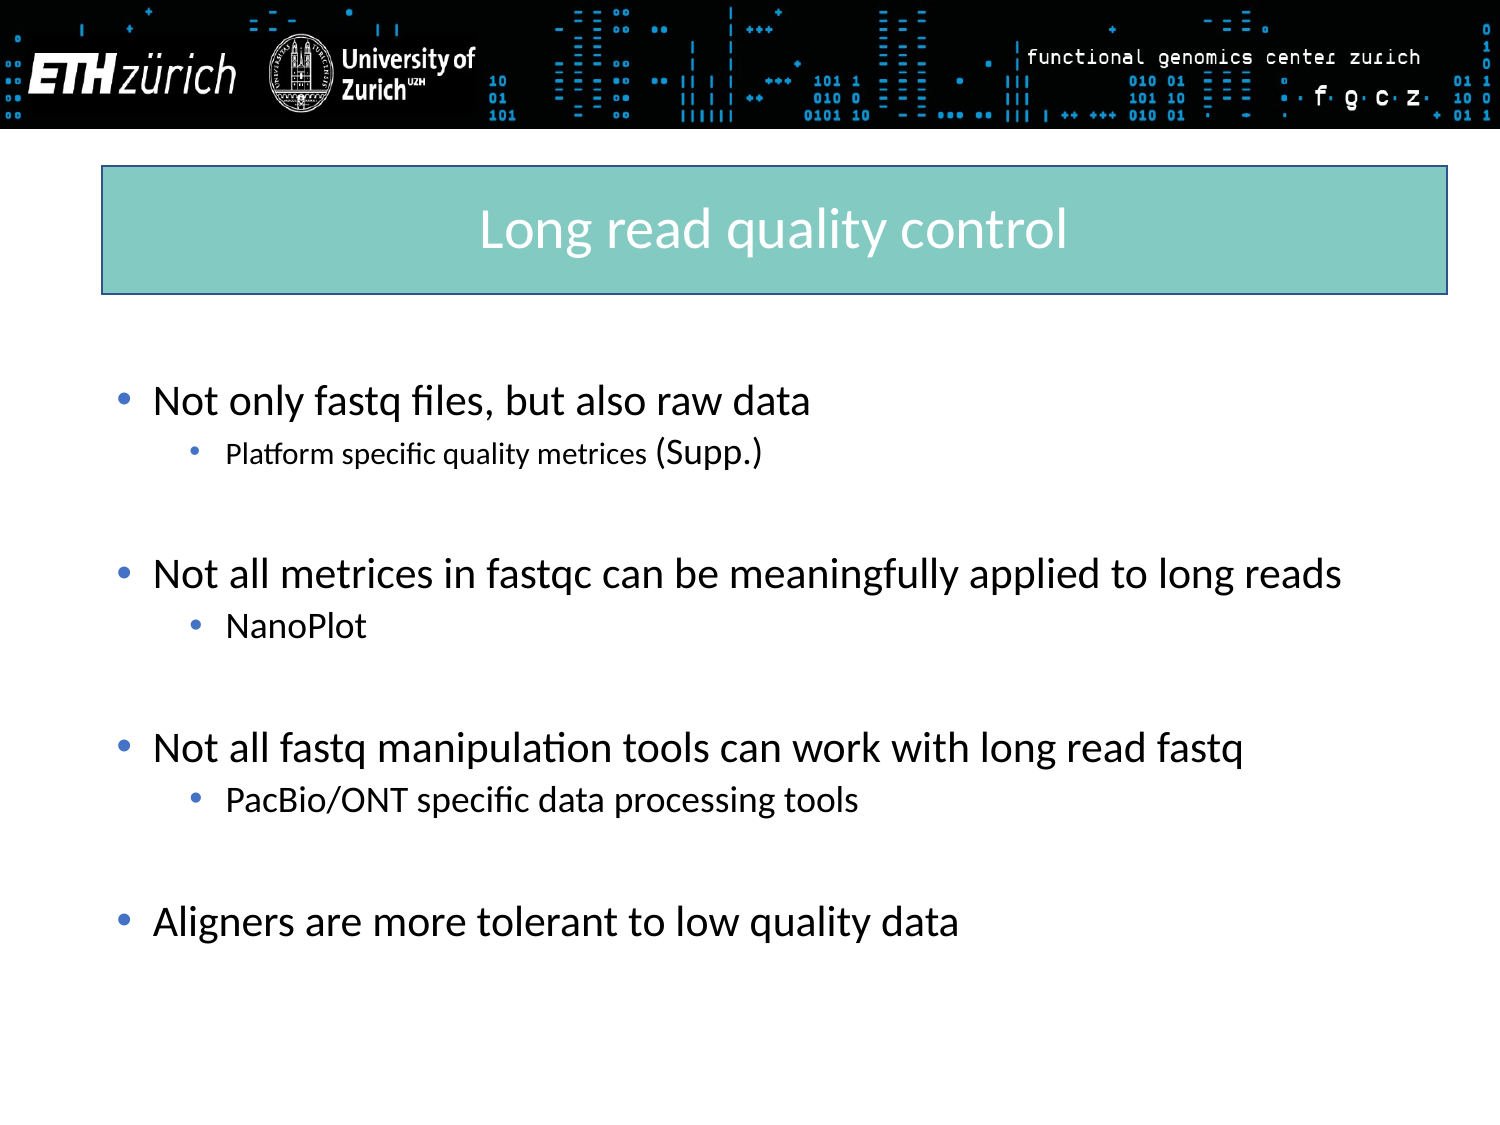

Long read quality control

Not only fastq files, but also raw data
Platform specific quality metrices (Supp.)

Not all metrices in fastqc can be meaningfully applied to long reads
NanoPlot

Not all fastq manipulation tools can work with long read fastq
PacBio/ONT specific data processing tools

Aligners are more tolerant to low quality data